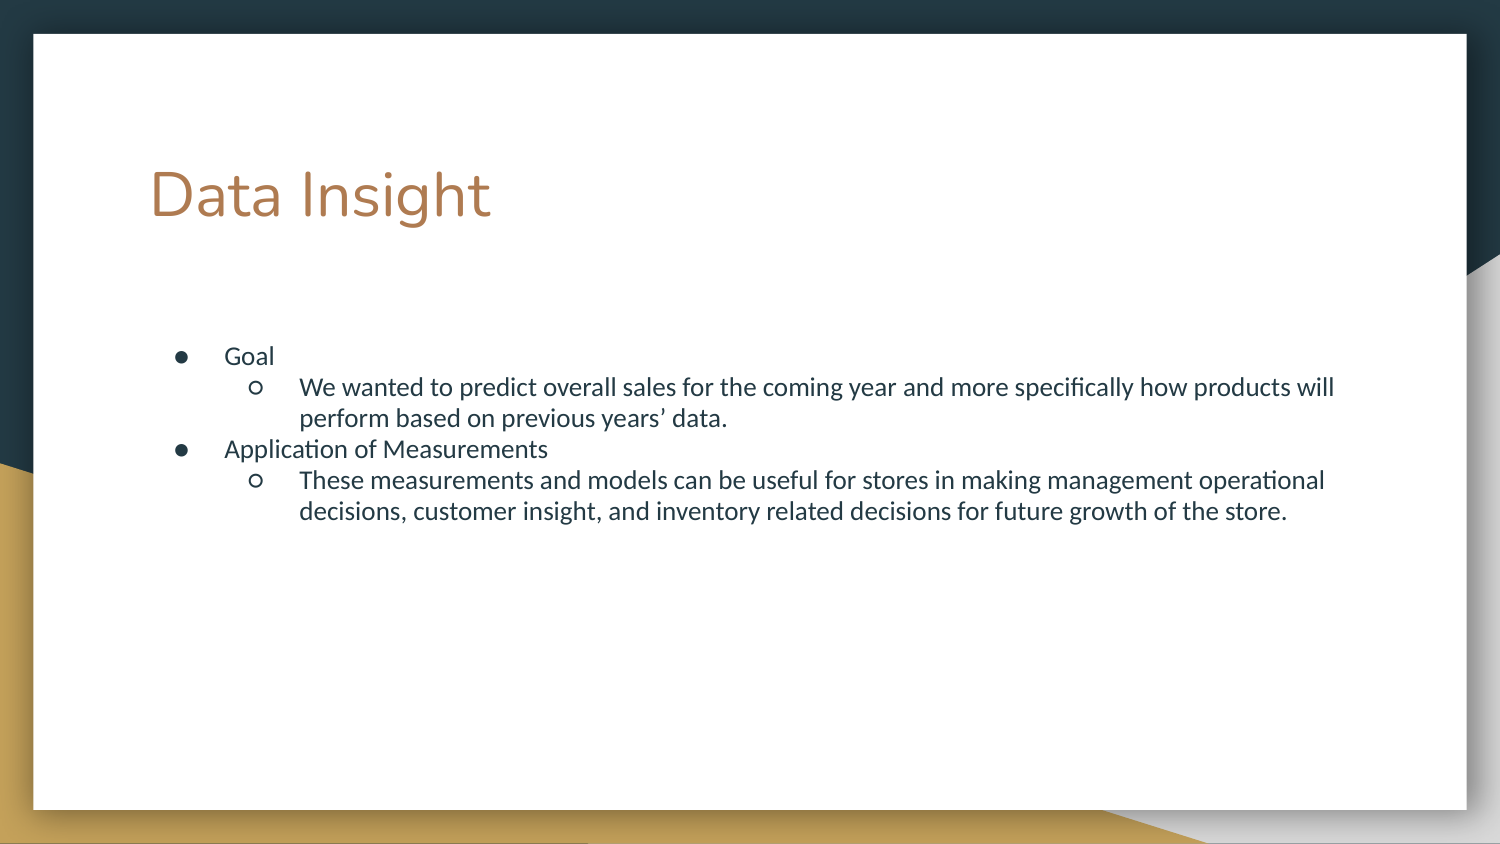

# Data Insight
Goal
We wanted to predict overall sales for the coming year and more specifically how products will perform based on previous years’ data.
Application of Measurements
These measurements and models can be useful for stores in making management operational decisions, customer insight, and inventory related decisions for future growth of the store.